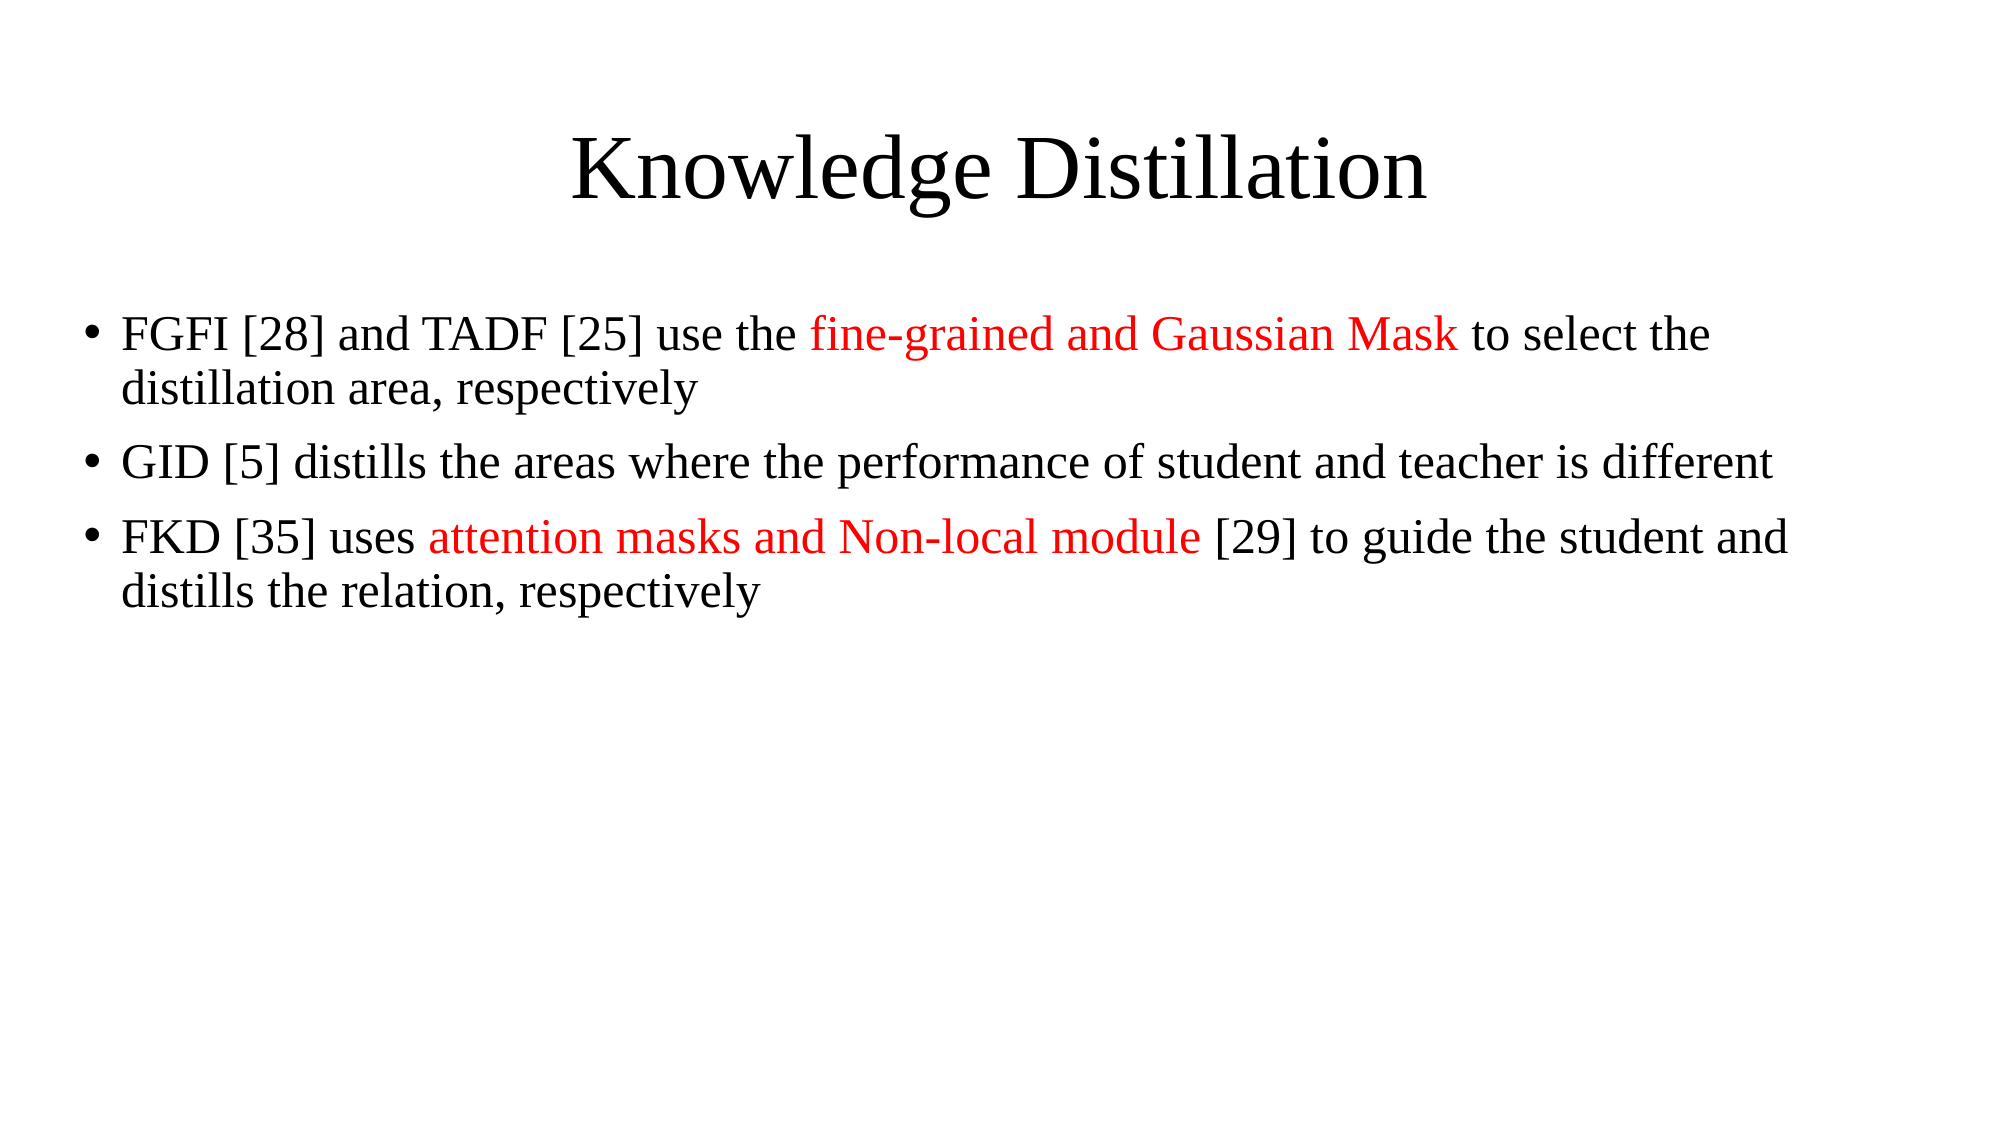

# Knowledge Distillation
FGFI [28] and TADF [25] use the fine-grained and Gaussian Mask to select the distillation area, respectively
GID [5] distills the areas where the performance of student and teacher is different
FKD [35] uses attention masks and Non-local module [29] to guide the student and distills the relation, respectively